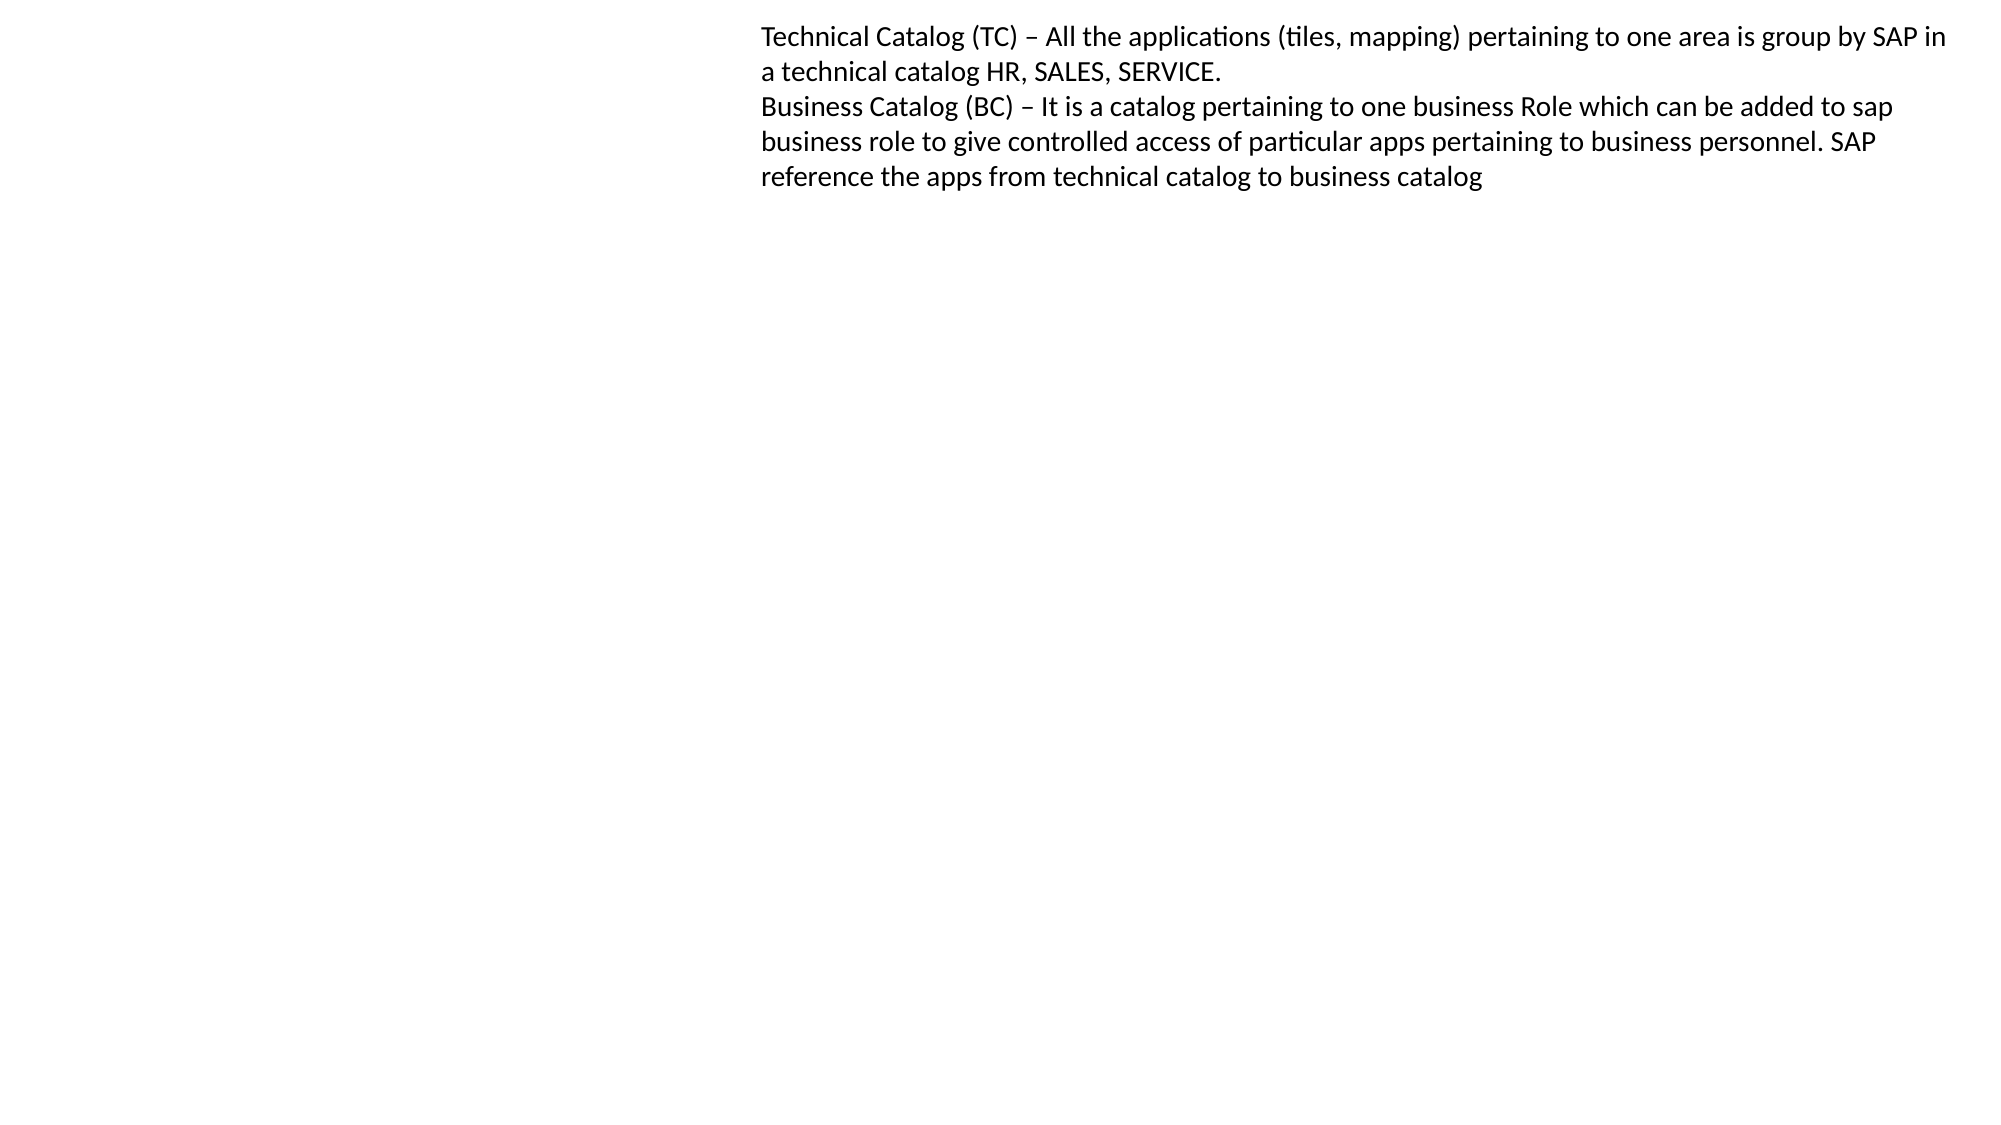

Technical Catalog (TC) – All the applications (tiles, mapping) pertaining to one area is group by SAP in a technical catalog HR, SALES, SERVICE.
Business Catalog (BC) – It is a catalog pertaining to one business Role which can be added to sap business role to give controlled access of particular apps pertaining to business personnel. SAP reference the apps from technical catalog to business catalog